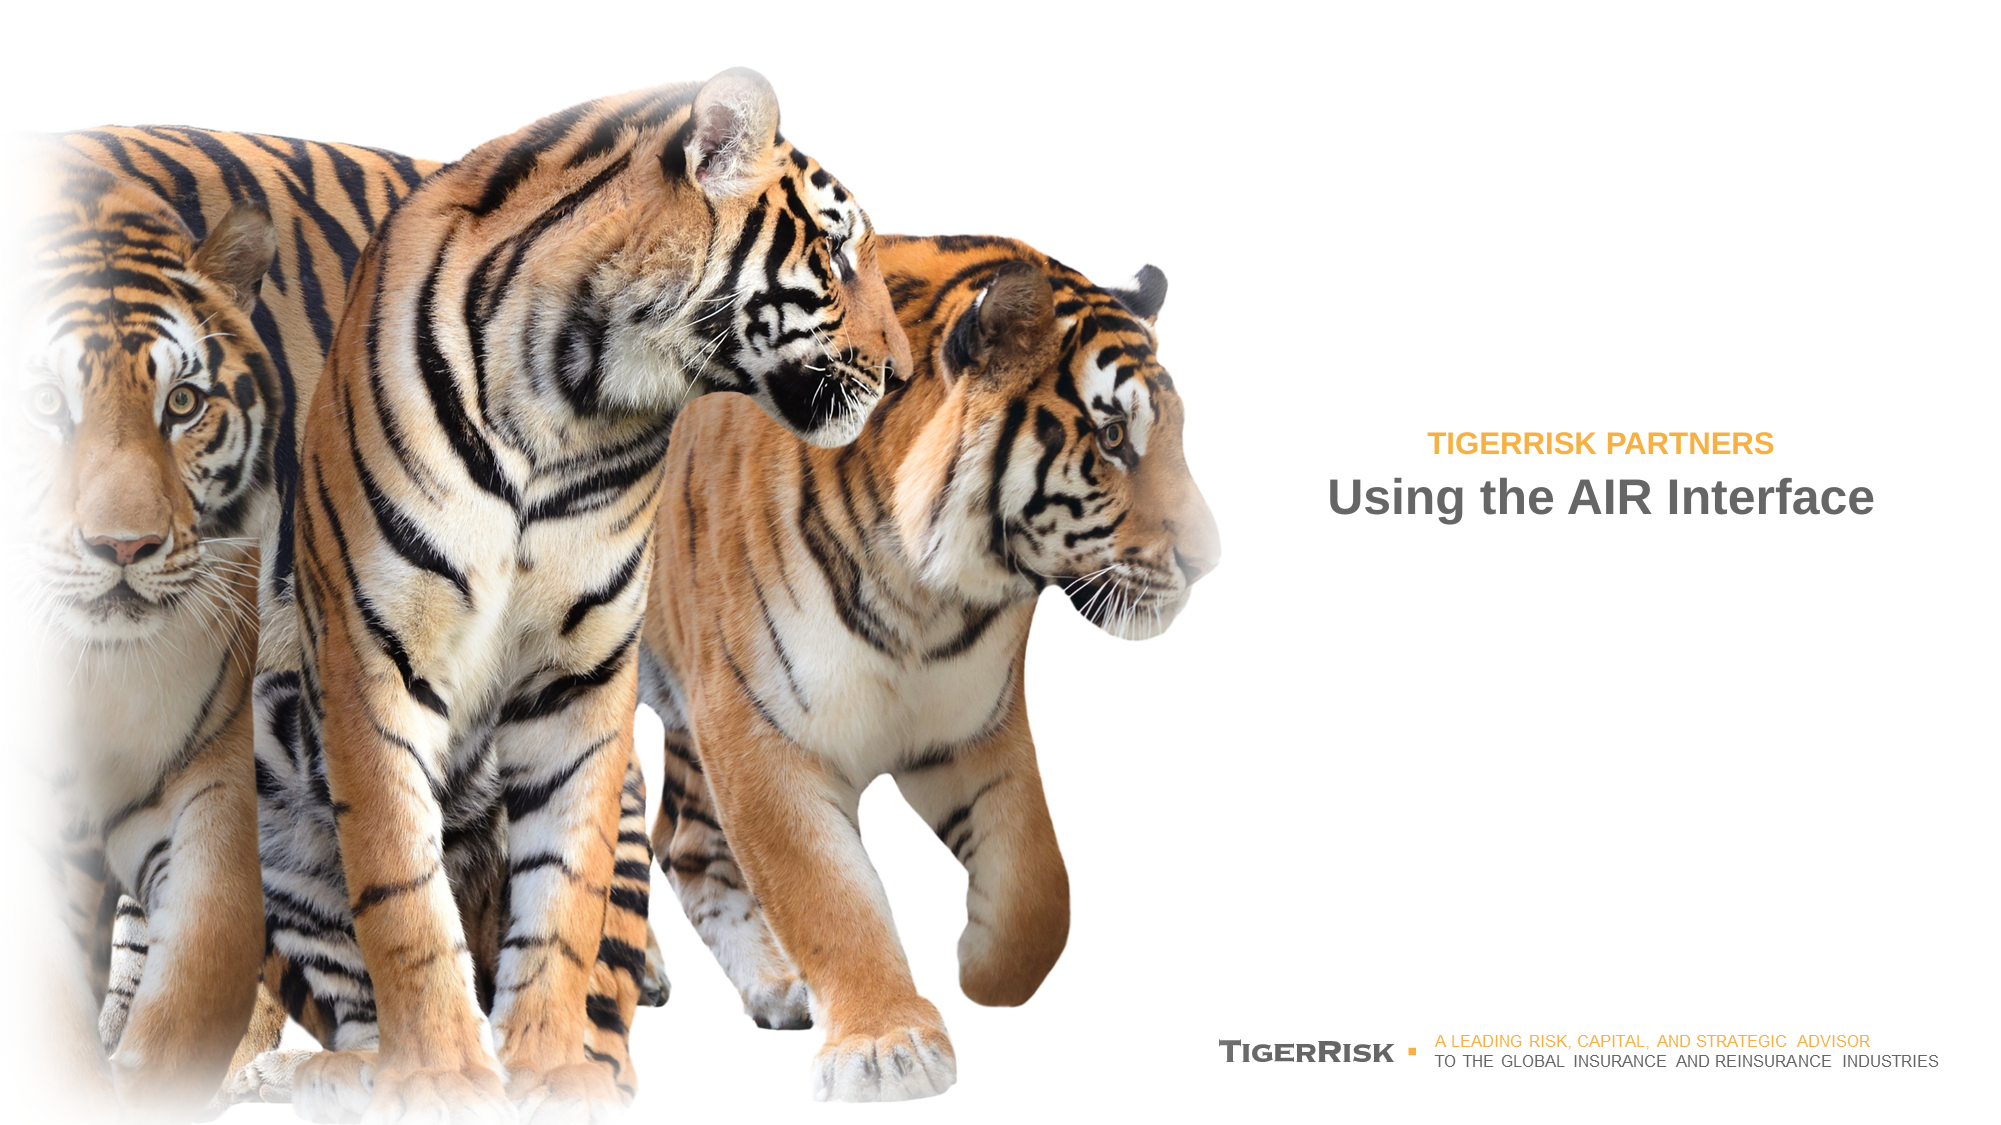

TIGERRISK PARTNERS
# Using the AIR Interface